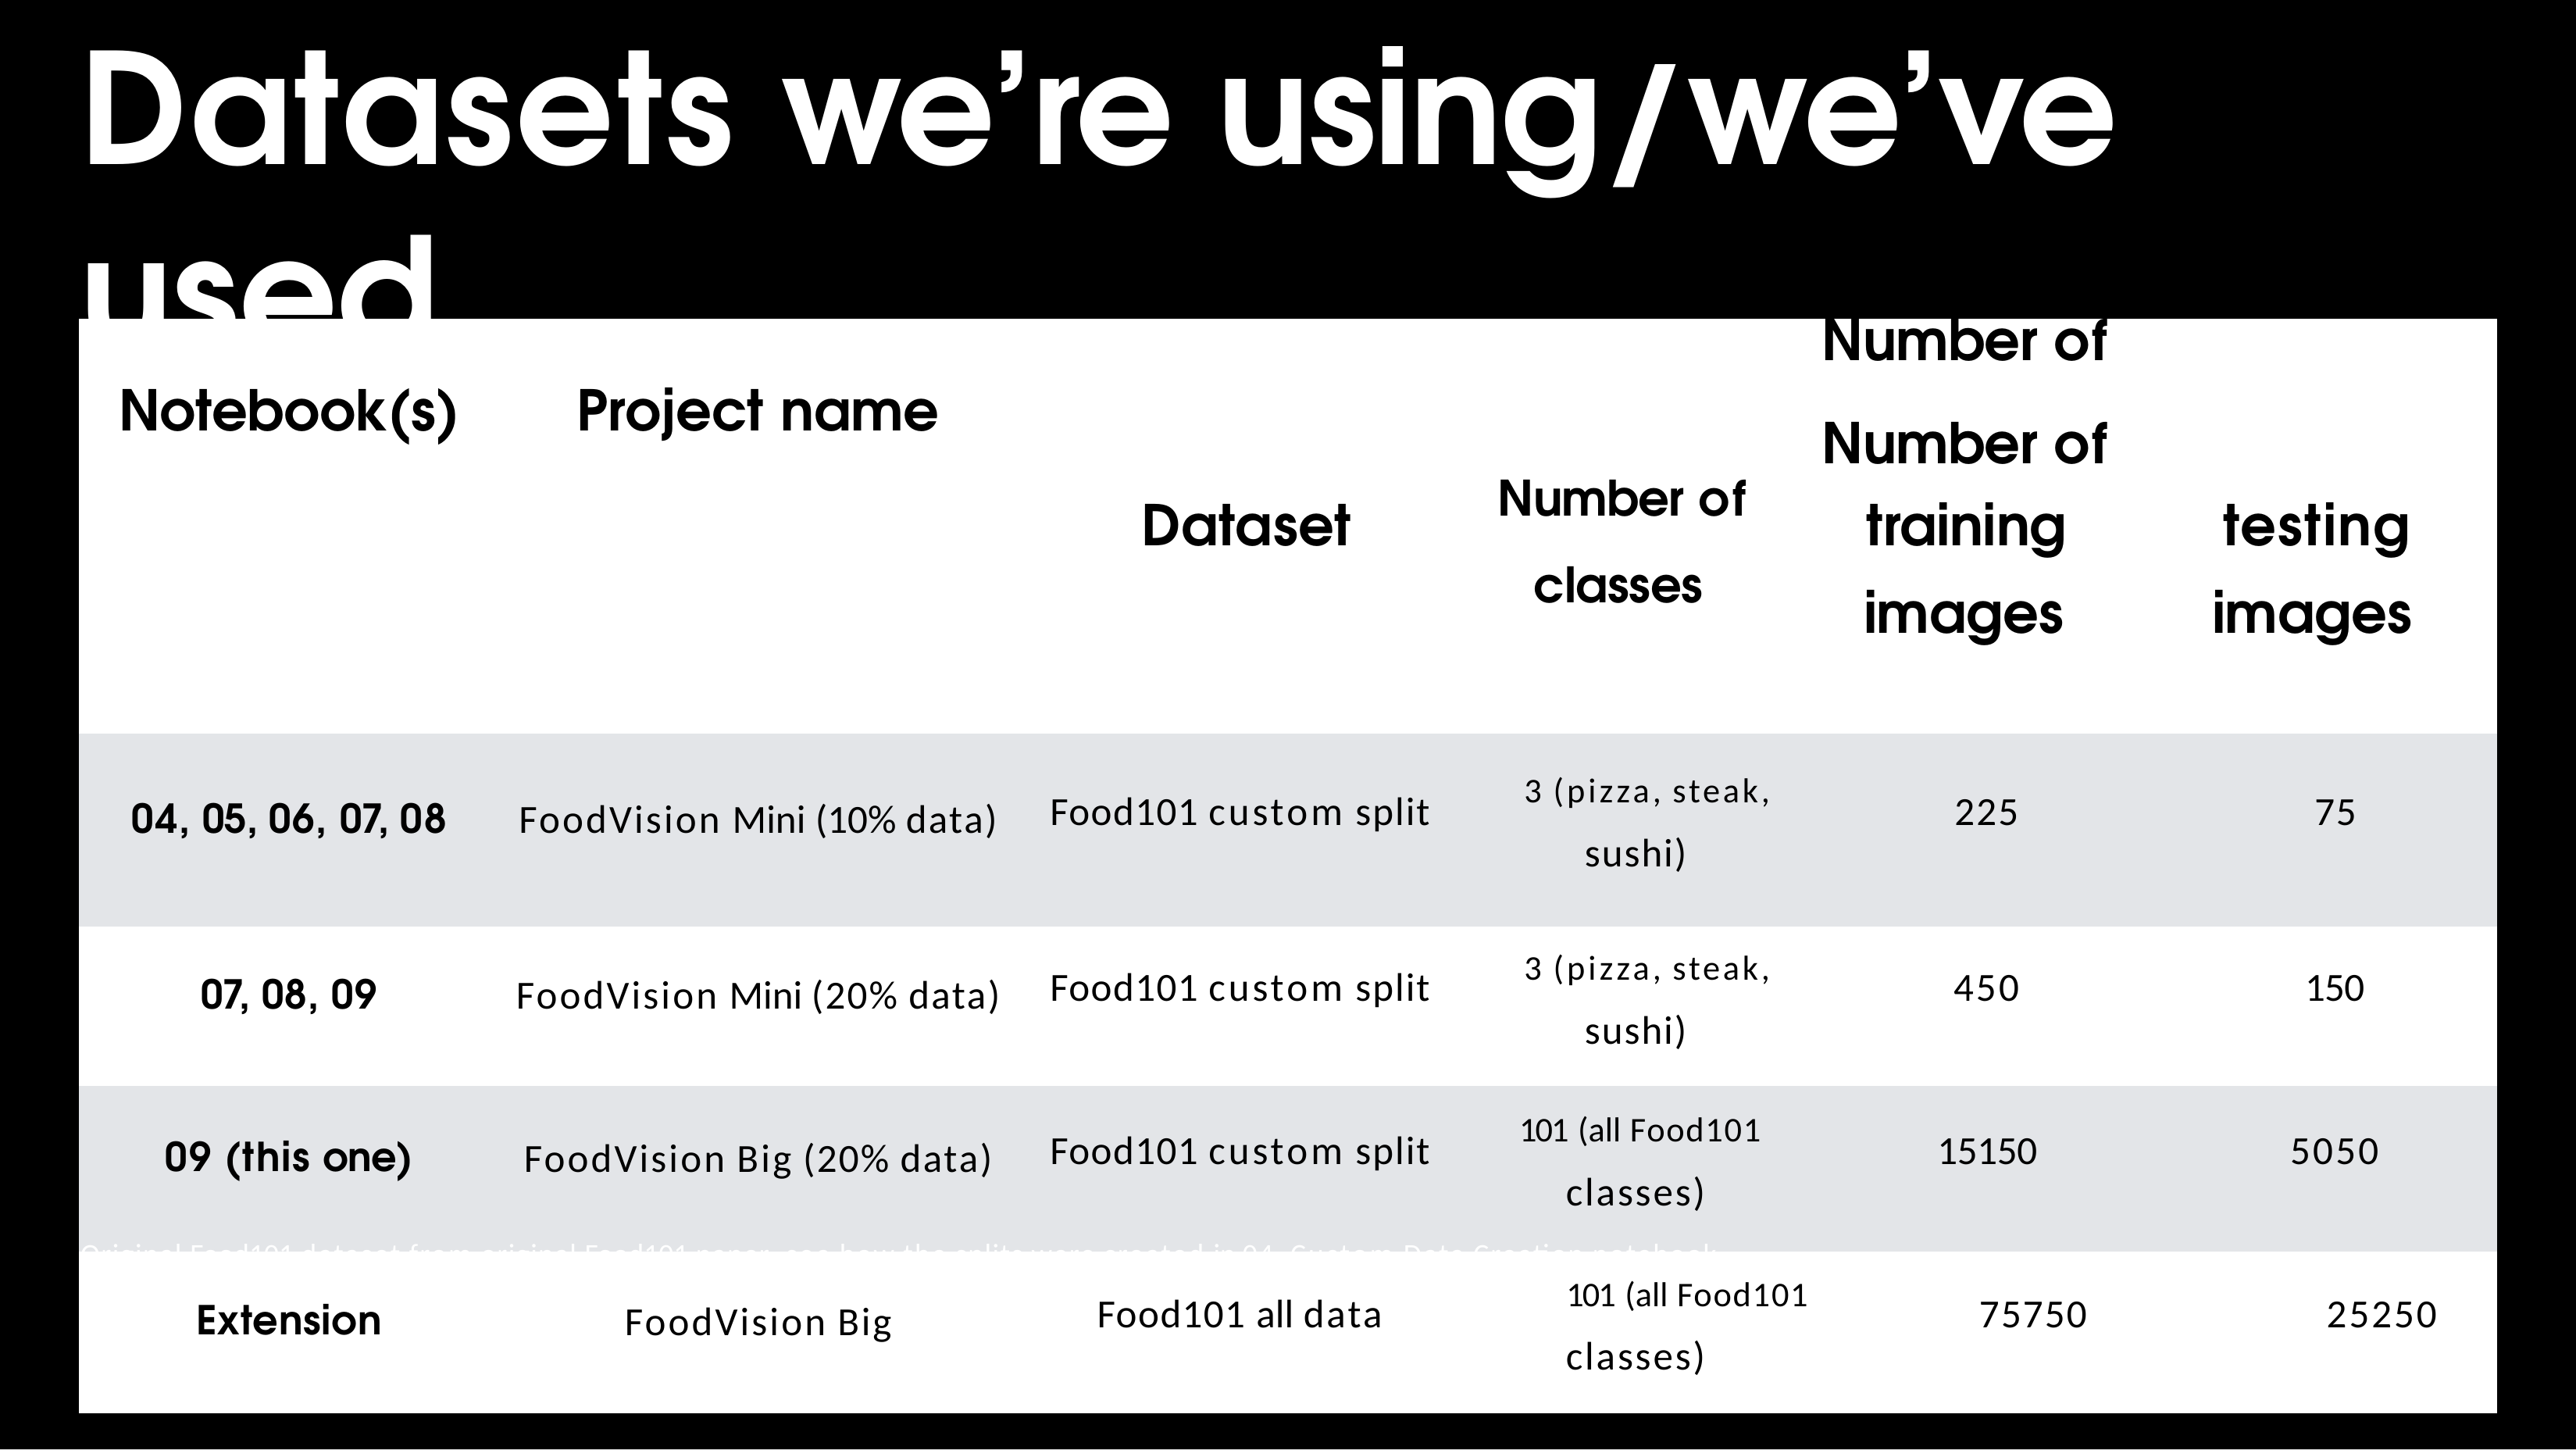

# Datasets we’re using/we’ve used
| Notebook(s) | Project name | Number of Number of Dataset Number of training testing classes images images |
| --- | --- | --- |
| 04, 05, 06, 07, 08 | FoodVision Mini (10% data) | Food101 custom split 3 (pizza, steak, 225 75 sushi) |
| 07, 08, 09 | FoodVision Mini (20% data) | Food101 custom split 3 (pizza, steak, 450 150 sushi) |
| 09 (this one) | FoodVision Big (20% data) | Food101 custom split 101 (all Food101 15150 5050 classes) |
| Extension | FoodVision Big | Food101 all data 101 (all Food101 75750 25250 classes) |
Original Food101 dataset from original Food101 paper, see how the splits were created in 04. Custom Data Creation notebook.